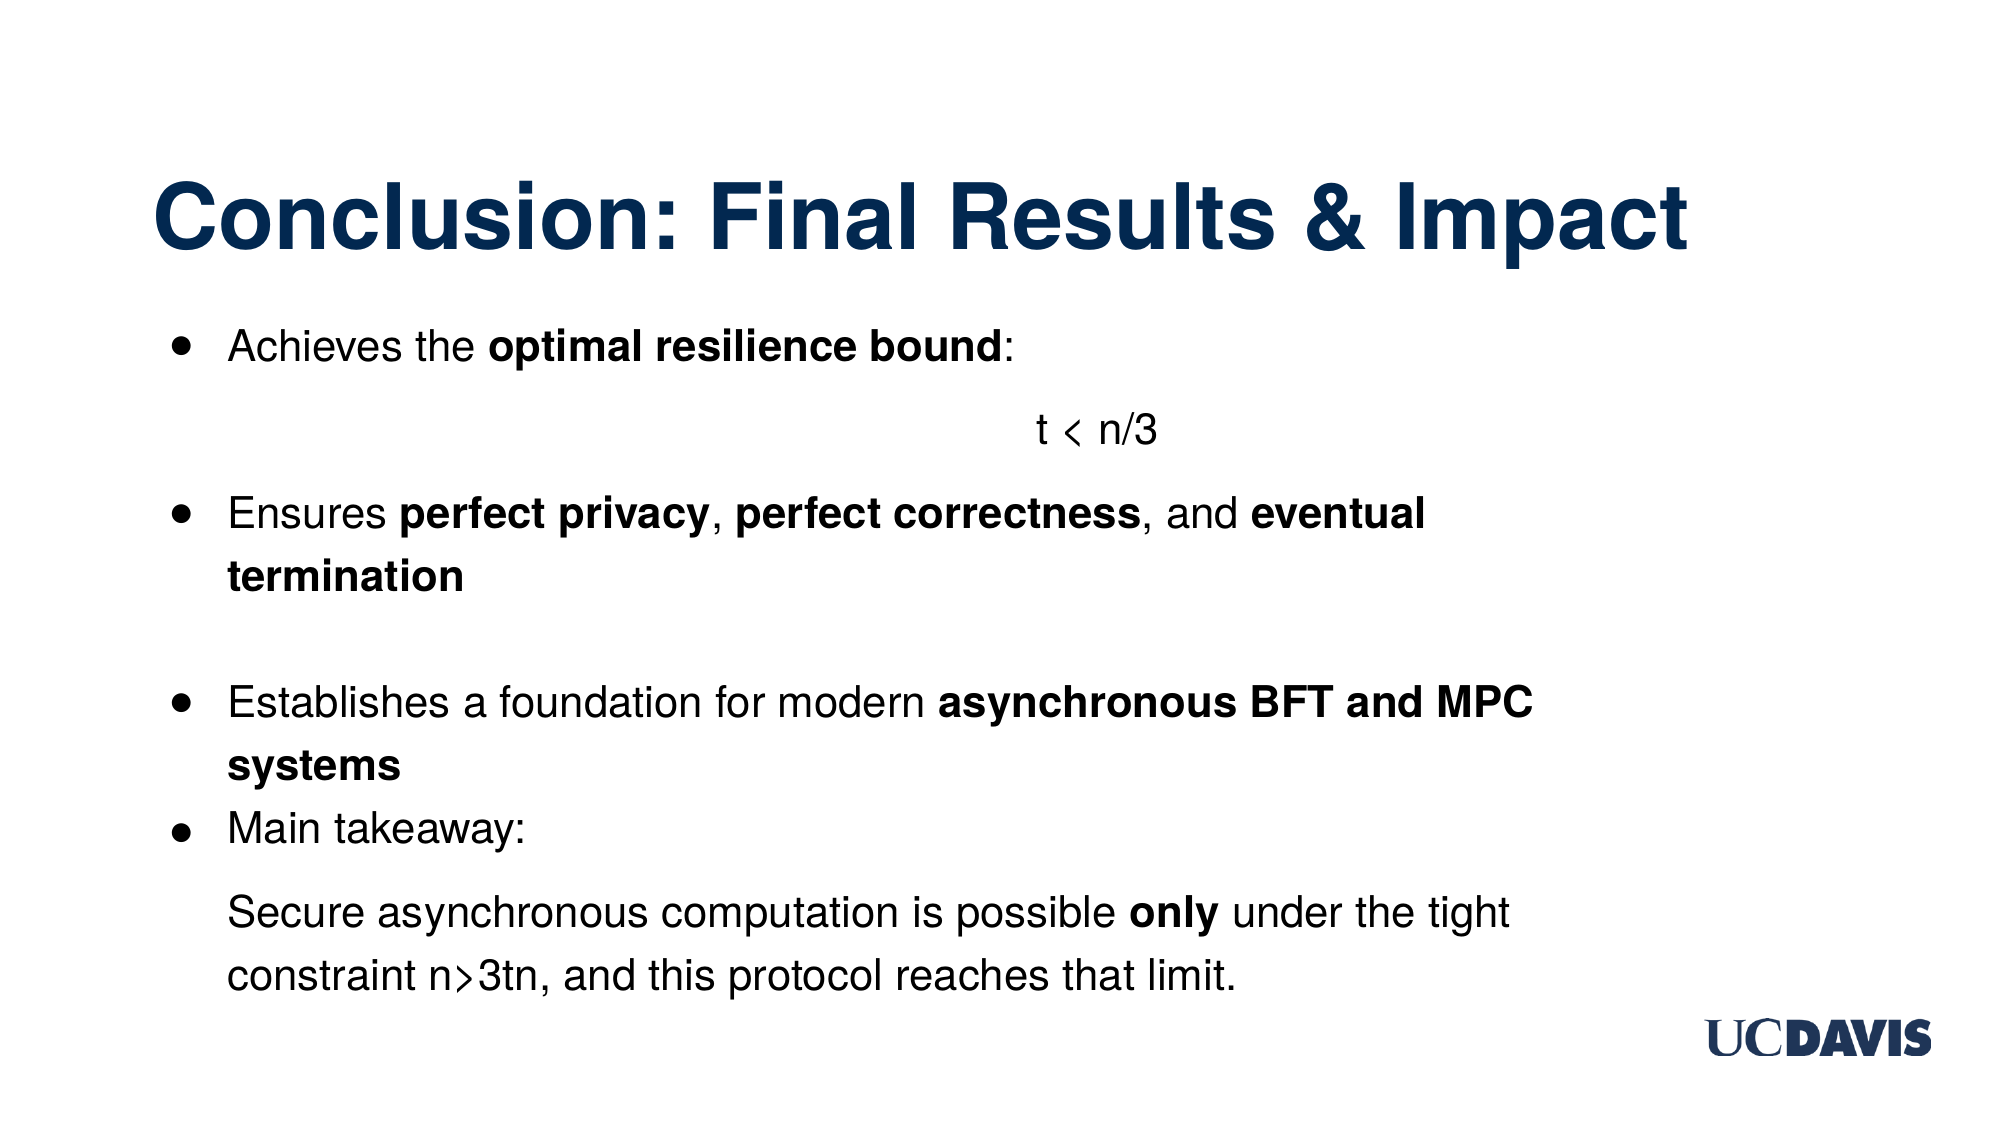

# Conclusion: Final Results & Impact
Achieves the optimal resilience bound:
                                                                  t < n/3
Ensures perfect privacy, perfect correctness, and eventual termination
Establishes a foundation for modern asynchronous BFT and MPC systems
Main takeaway:
Secure asynchronous computation is possible only under the tight constraint n>3tn, and this protocol reaches that limit.